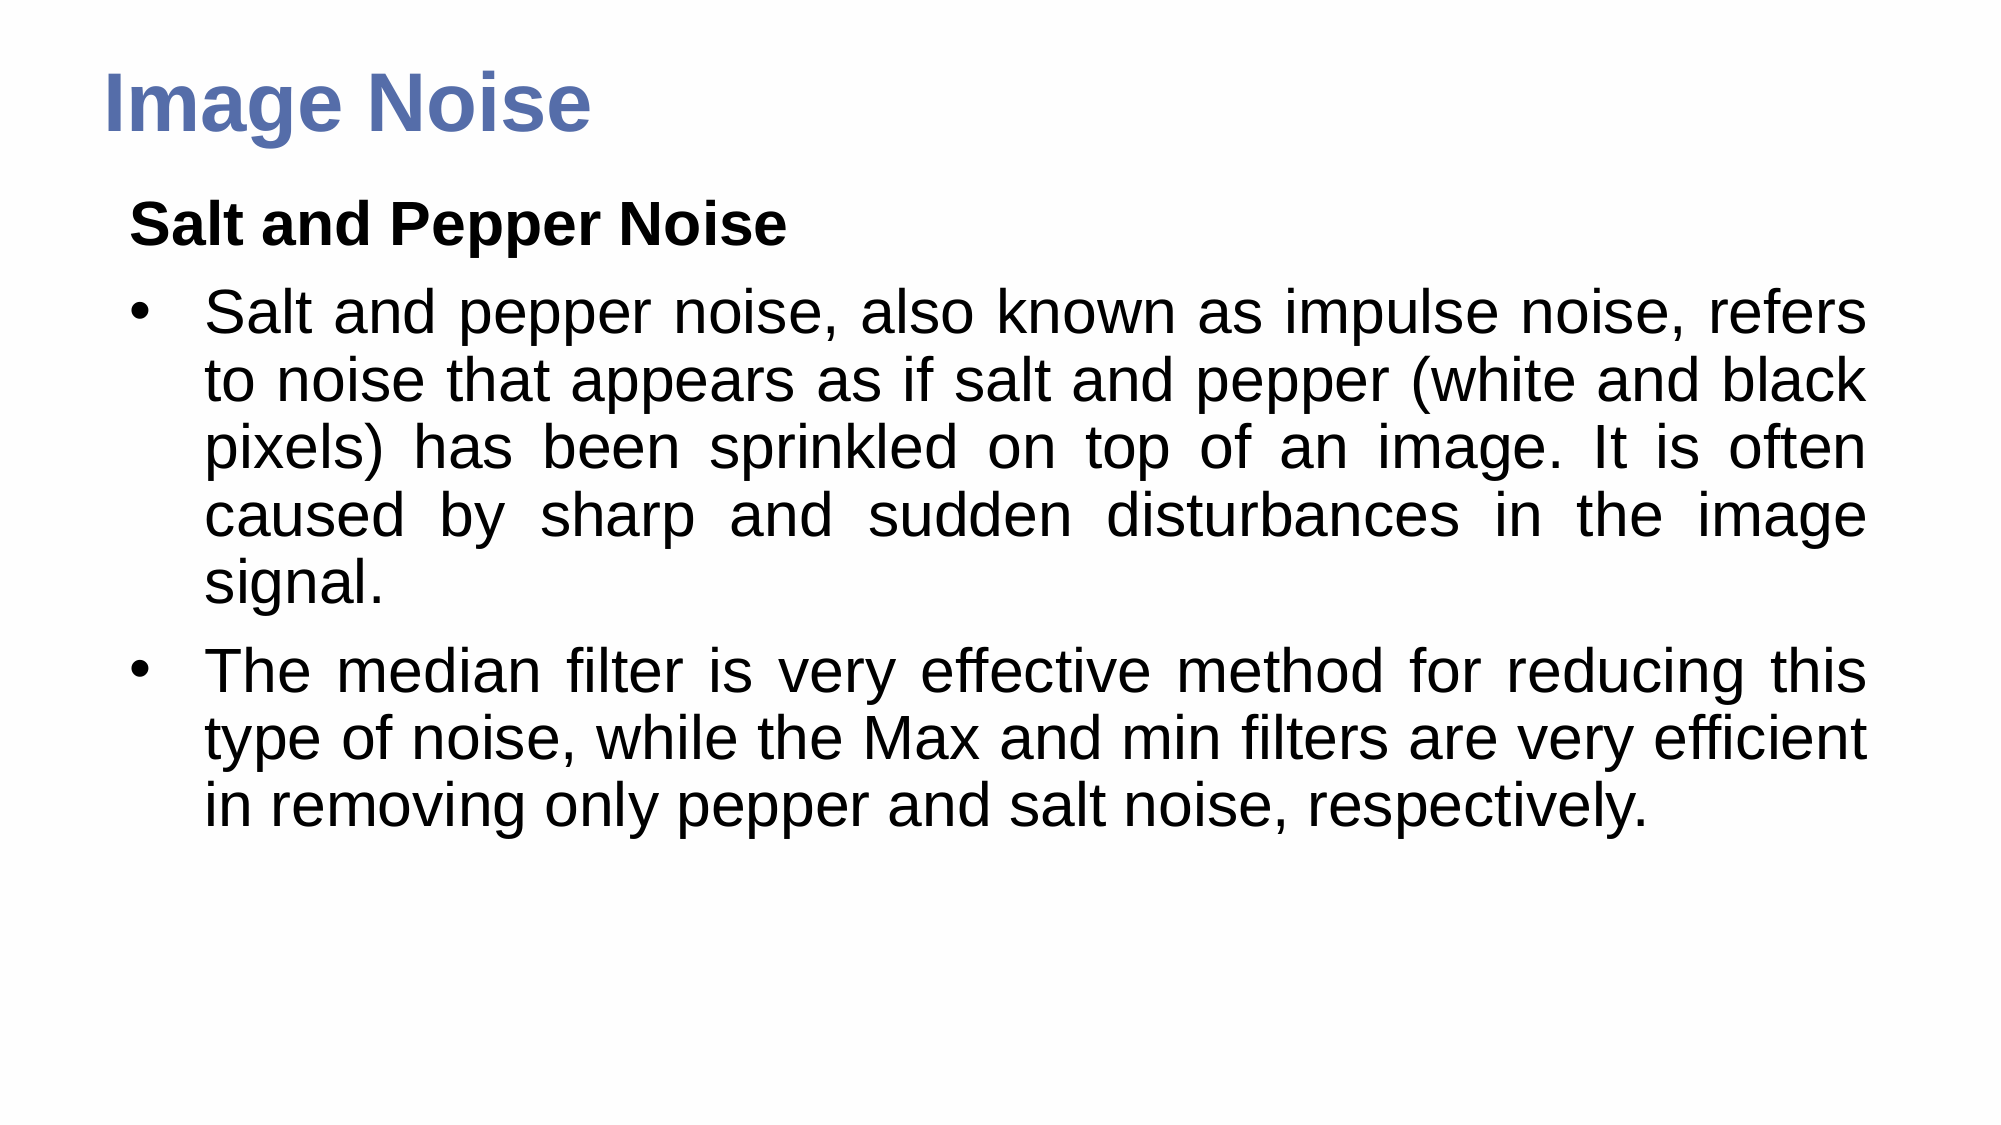

# Image Noise
Salt and Pepper Noise
Salt and pepper noise, also known as impulse noise, refers to noise that appears as if salt and pepper (white and black pixels) has been sprinkled on top of an image. It is often caused by sharp and sudden disturbances in the image signal.
The median filter is very effective method for reducing this type of noise, while the Max and min filters are very efficient in removing only pepper and salt noise, respectively.